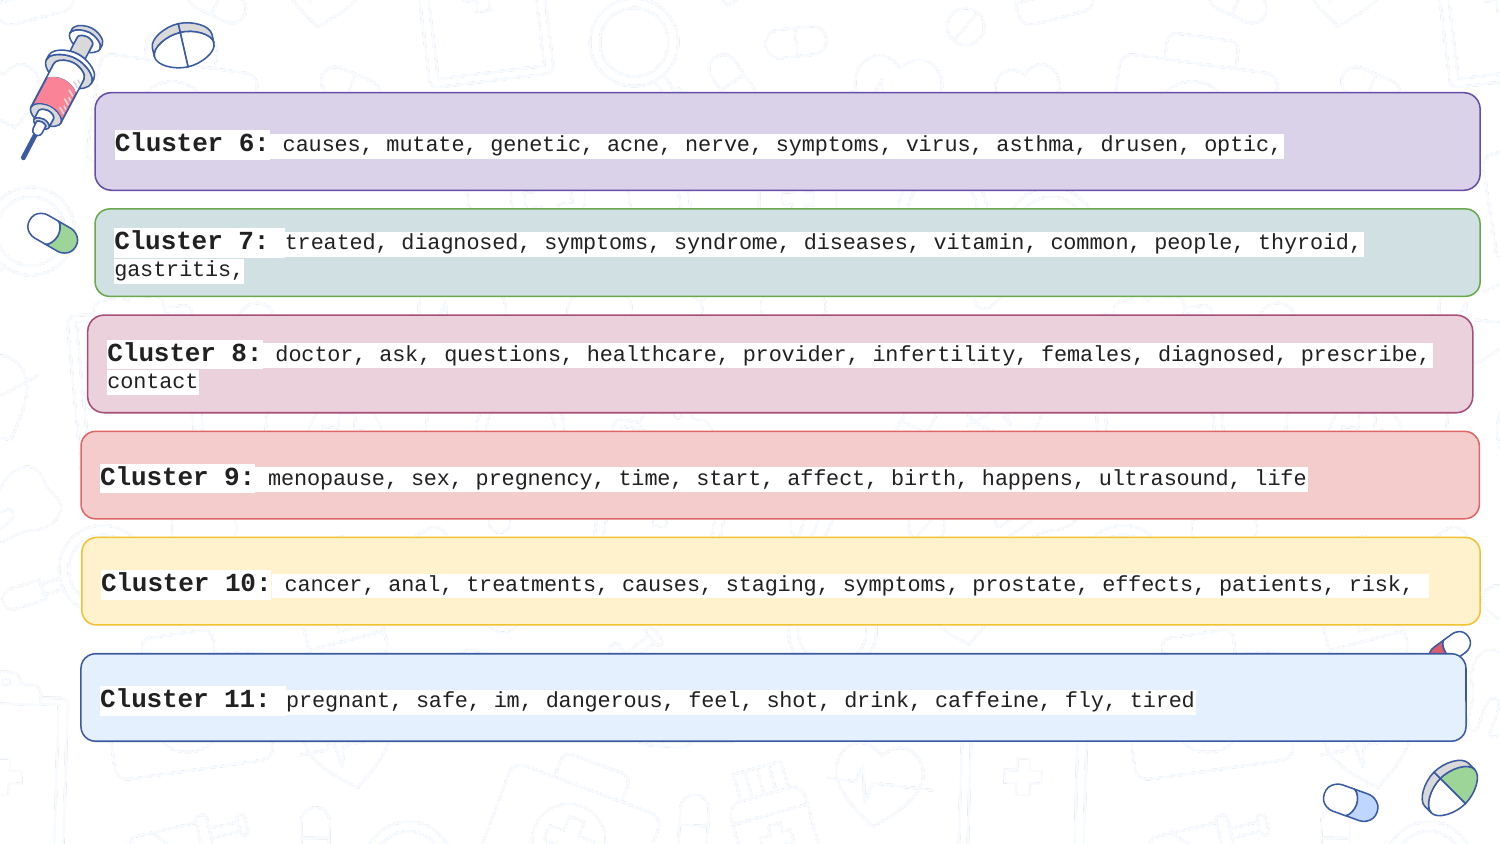

Cluster 6: causes, mutate, genetic, acne, nerve, symptoms, virus, asthma, drusen, optic,
Cluster 7: treated, diagnosed, symptoms, syndrome, diseases, vitamin, common, people, thyroid, gastritis,
Cluster 8: doctor, ask, questions, healthcare, provider, infertility, females, diagnosed, prescribe, contact
Cluster 9: menopause, sex, pregnency, time, start, affect, birth, happens, ultrasound, life
Cluster 10: cancer, anal, treatments, causes, staging, symptoms, prostate, effects, patients, risk,
Cluster 11: pregnant, safe, im, dangerous, feel, shot, drink, caffeine, fly, tired